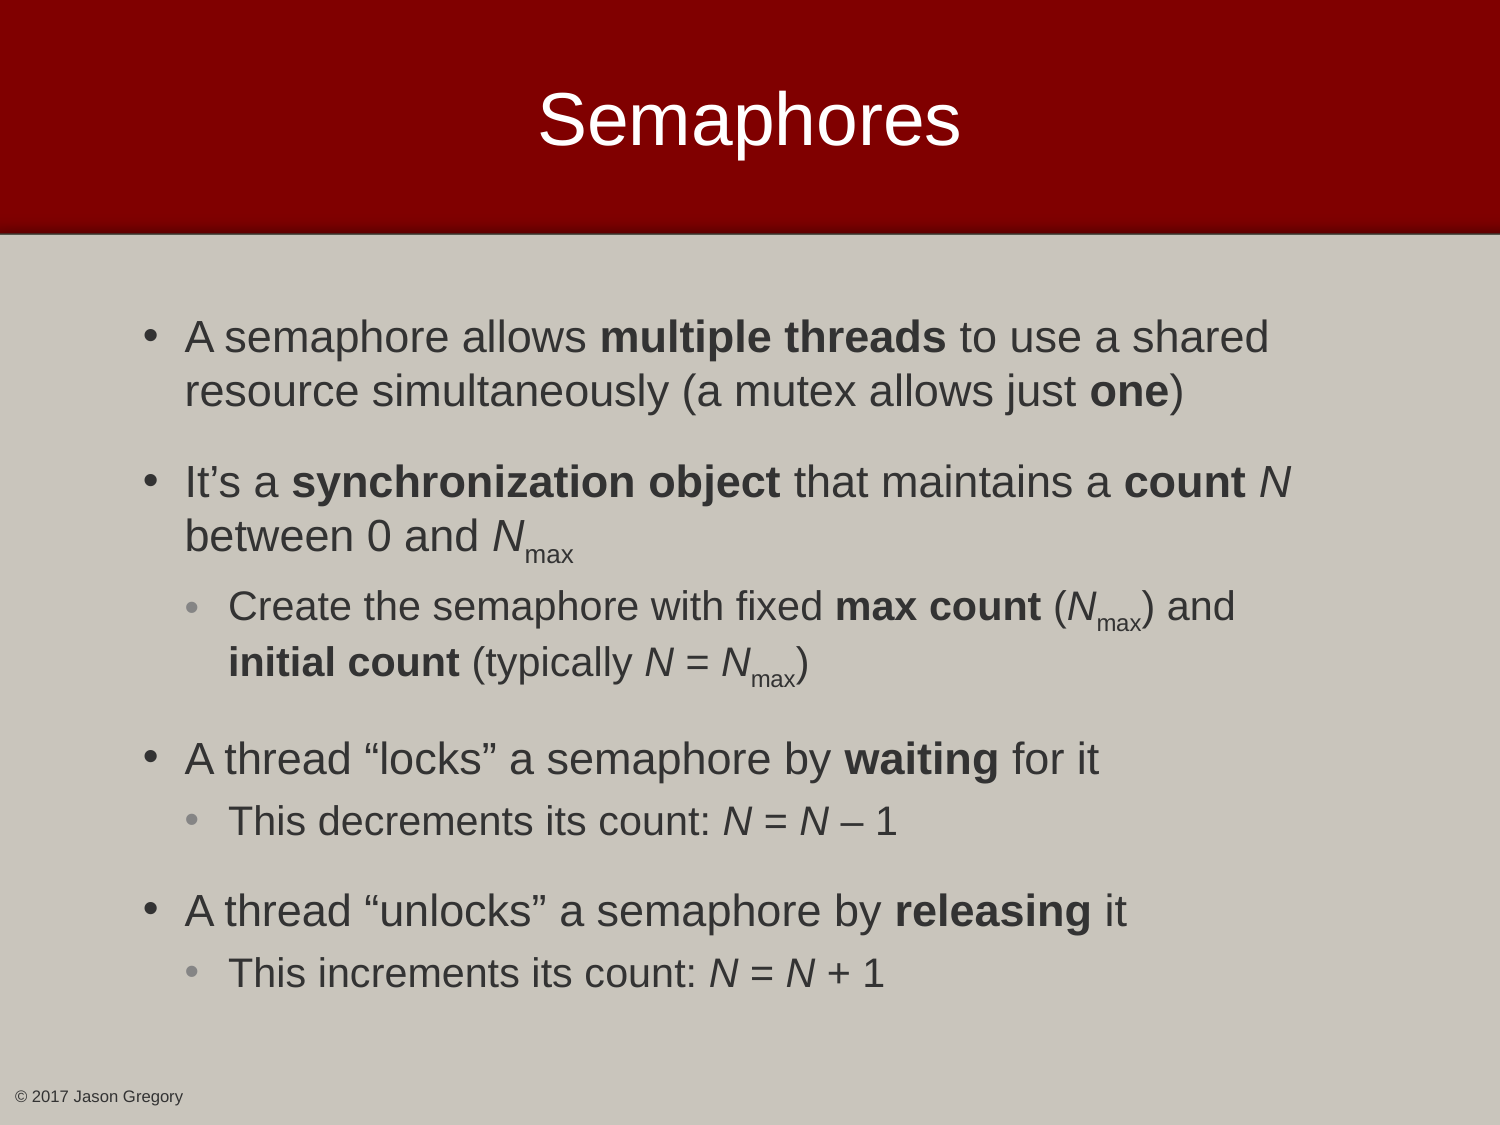

# Semaphores
A semaphore allows multiple threads to use a shared resource simultaneously (a mutex allows just one)
It’s a synchronization object that maintains a count N between 0 and Nmax
Create the semaphore with fixed max count (Nmax) and
initial count (typically N = Nmax)
A thread “locks” a semaphore by waiting for it
This decrements its count: N = N – 1
A thread “unlocks” a semaphore by releasing it
This increments its count: N = N + 1
© 2017 Jason Gregory